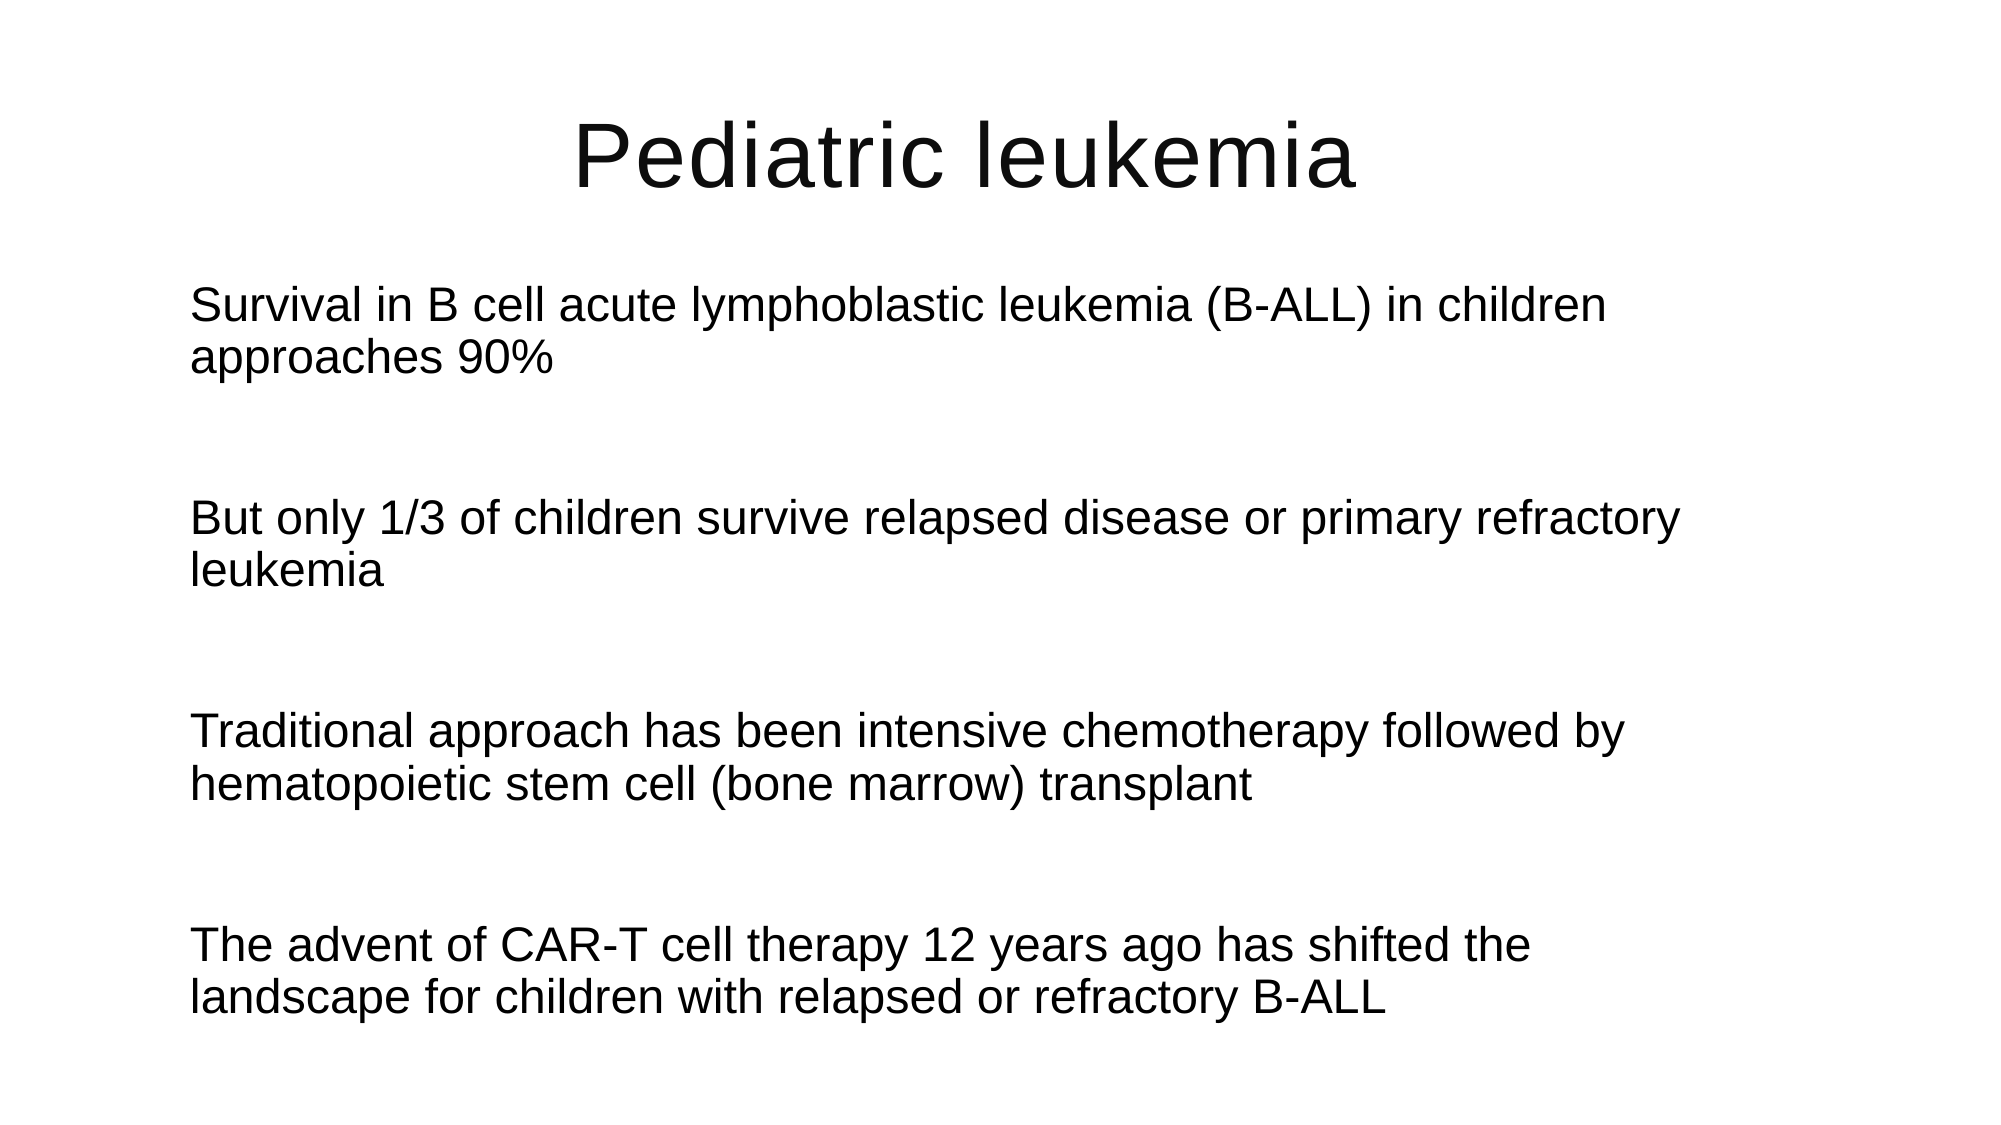

# Pediatric leukemia
Survival in B cell acute lymphoblastic leukemia (B-ALL) in children approaches 90%

But only 1/3 of children survive relapsed disease or primary refractory leukemia

Traditional approach has been intensive chemotherapy followed by hematopoietic stem cell (bone marrow) transplant

The advent of CAR-T cell therapy 12 years ago has shifted the landscape for children with relapsed or refractory B-ALL